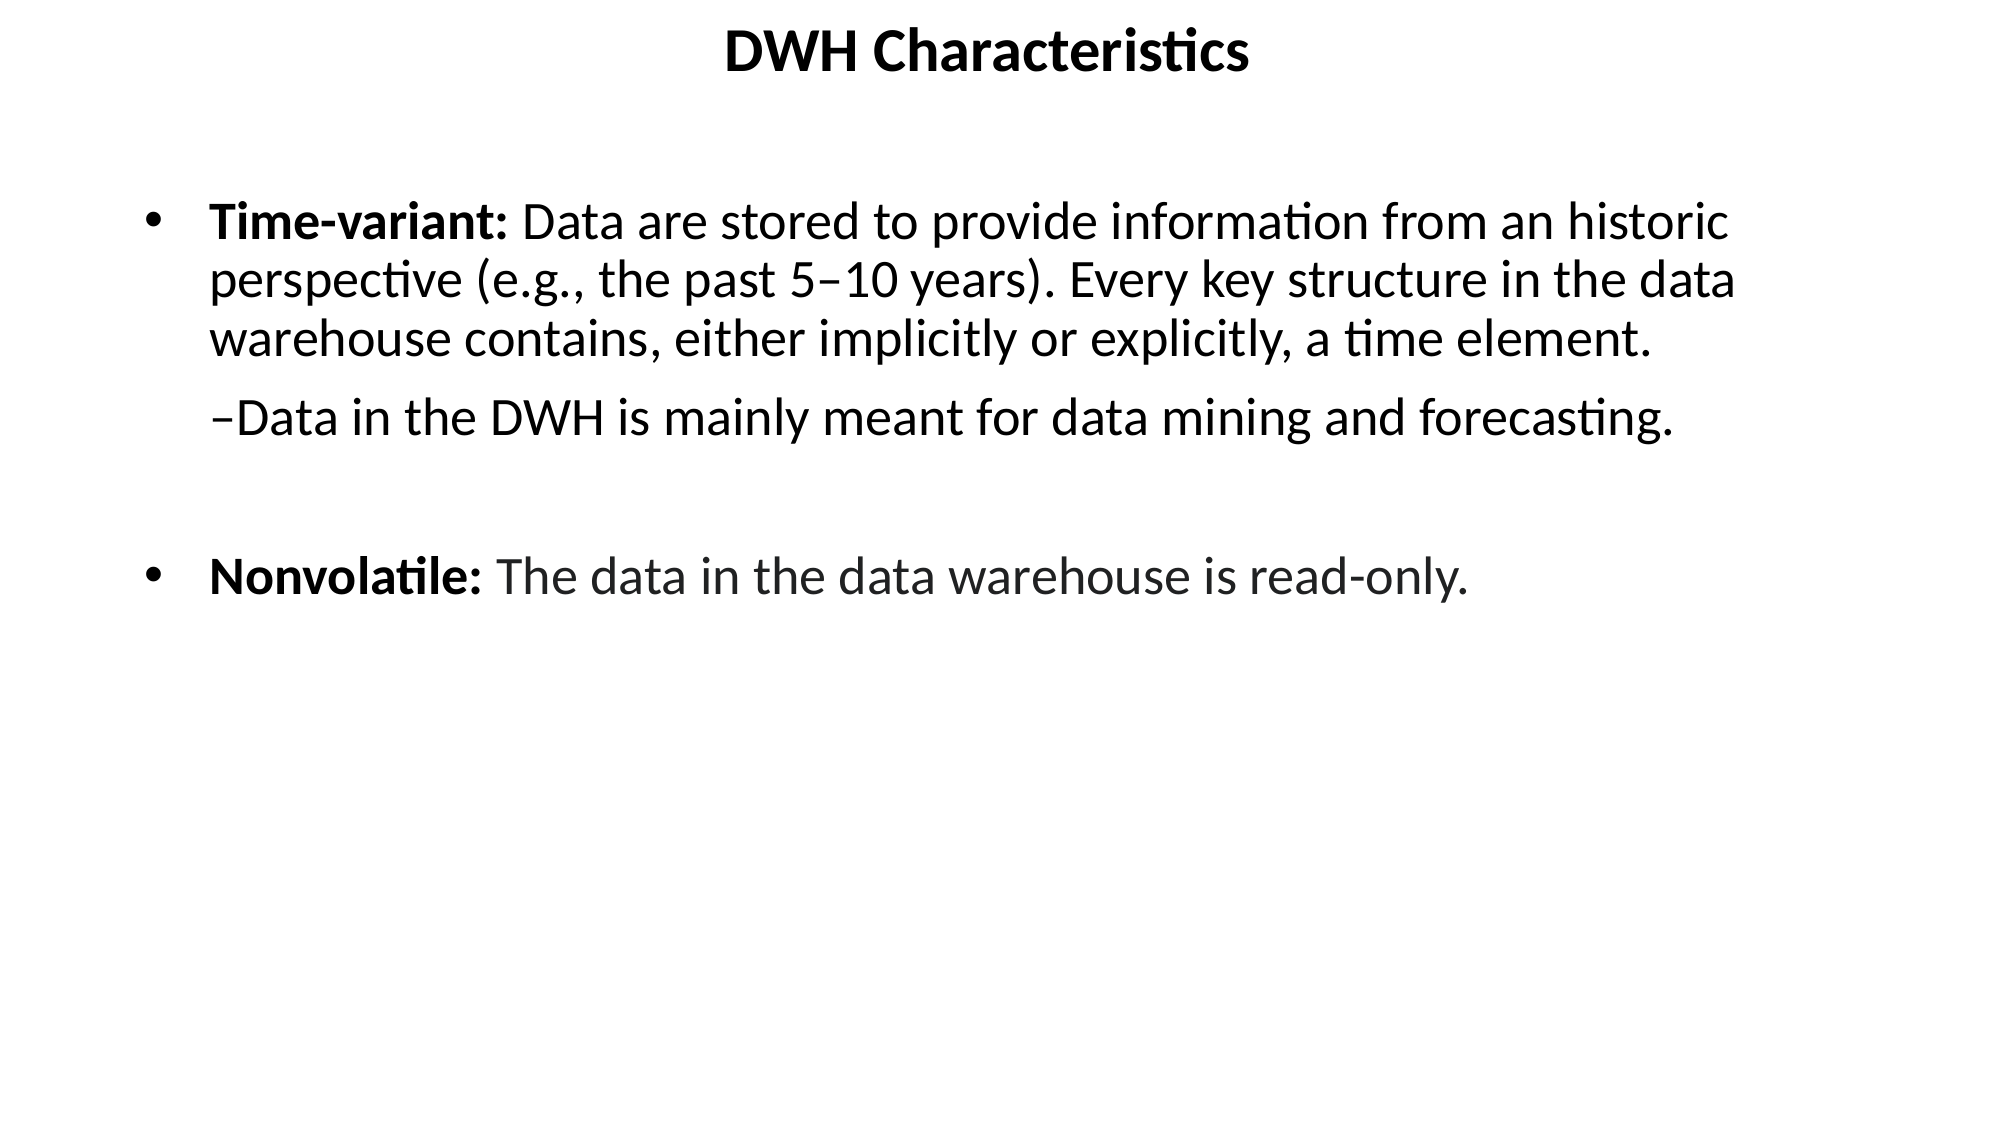

DWH Characteristics
Time-variant: Data are stored to provide information from an historic perspective (e.g., the past 5–10 years). Every key structure in the data warehouse contains, either implicitly or explicitly, a time element.
–Data in the DWH is mainly meant for data mining and forecasting.

Nonvolatile: The data in the data warehouse is read-only.